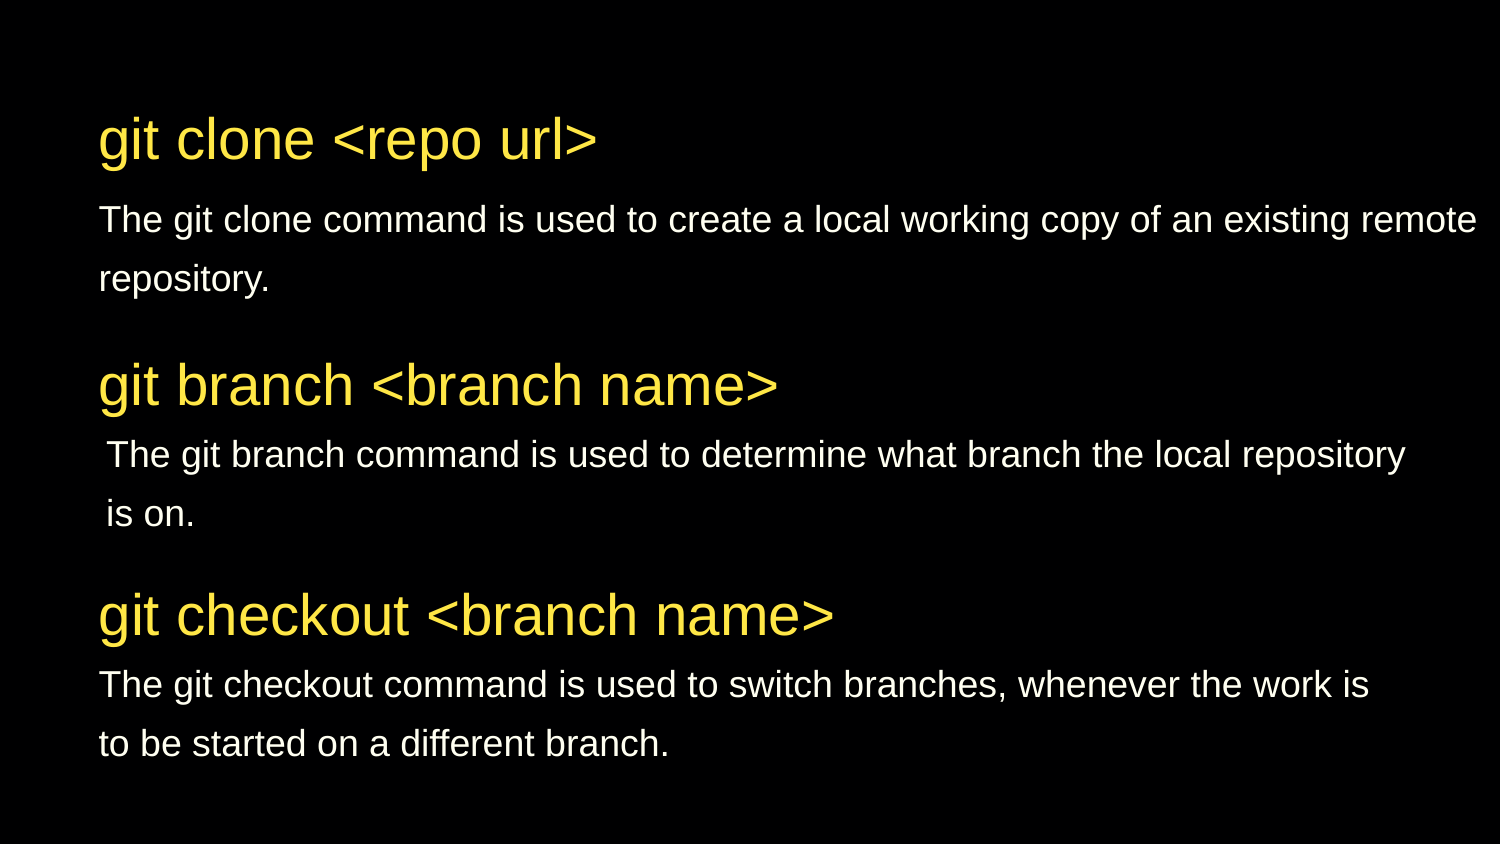

git clone <repo url>
The git clone command is used to create a local working copy of an existing remote repository.

git branch <branch name>

The git branch command is used to determine what branch the local repository is on.

git checkout <branch name>

The git checkout command is used to switch branches, whenever the work is to be started on a different branch.